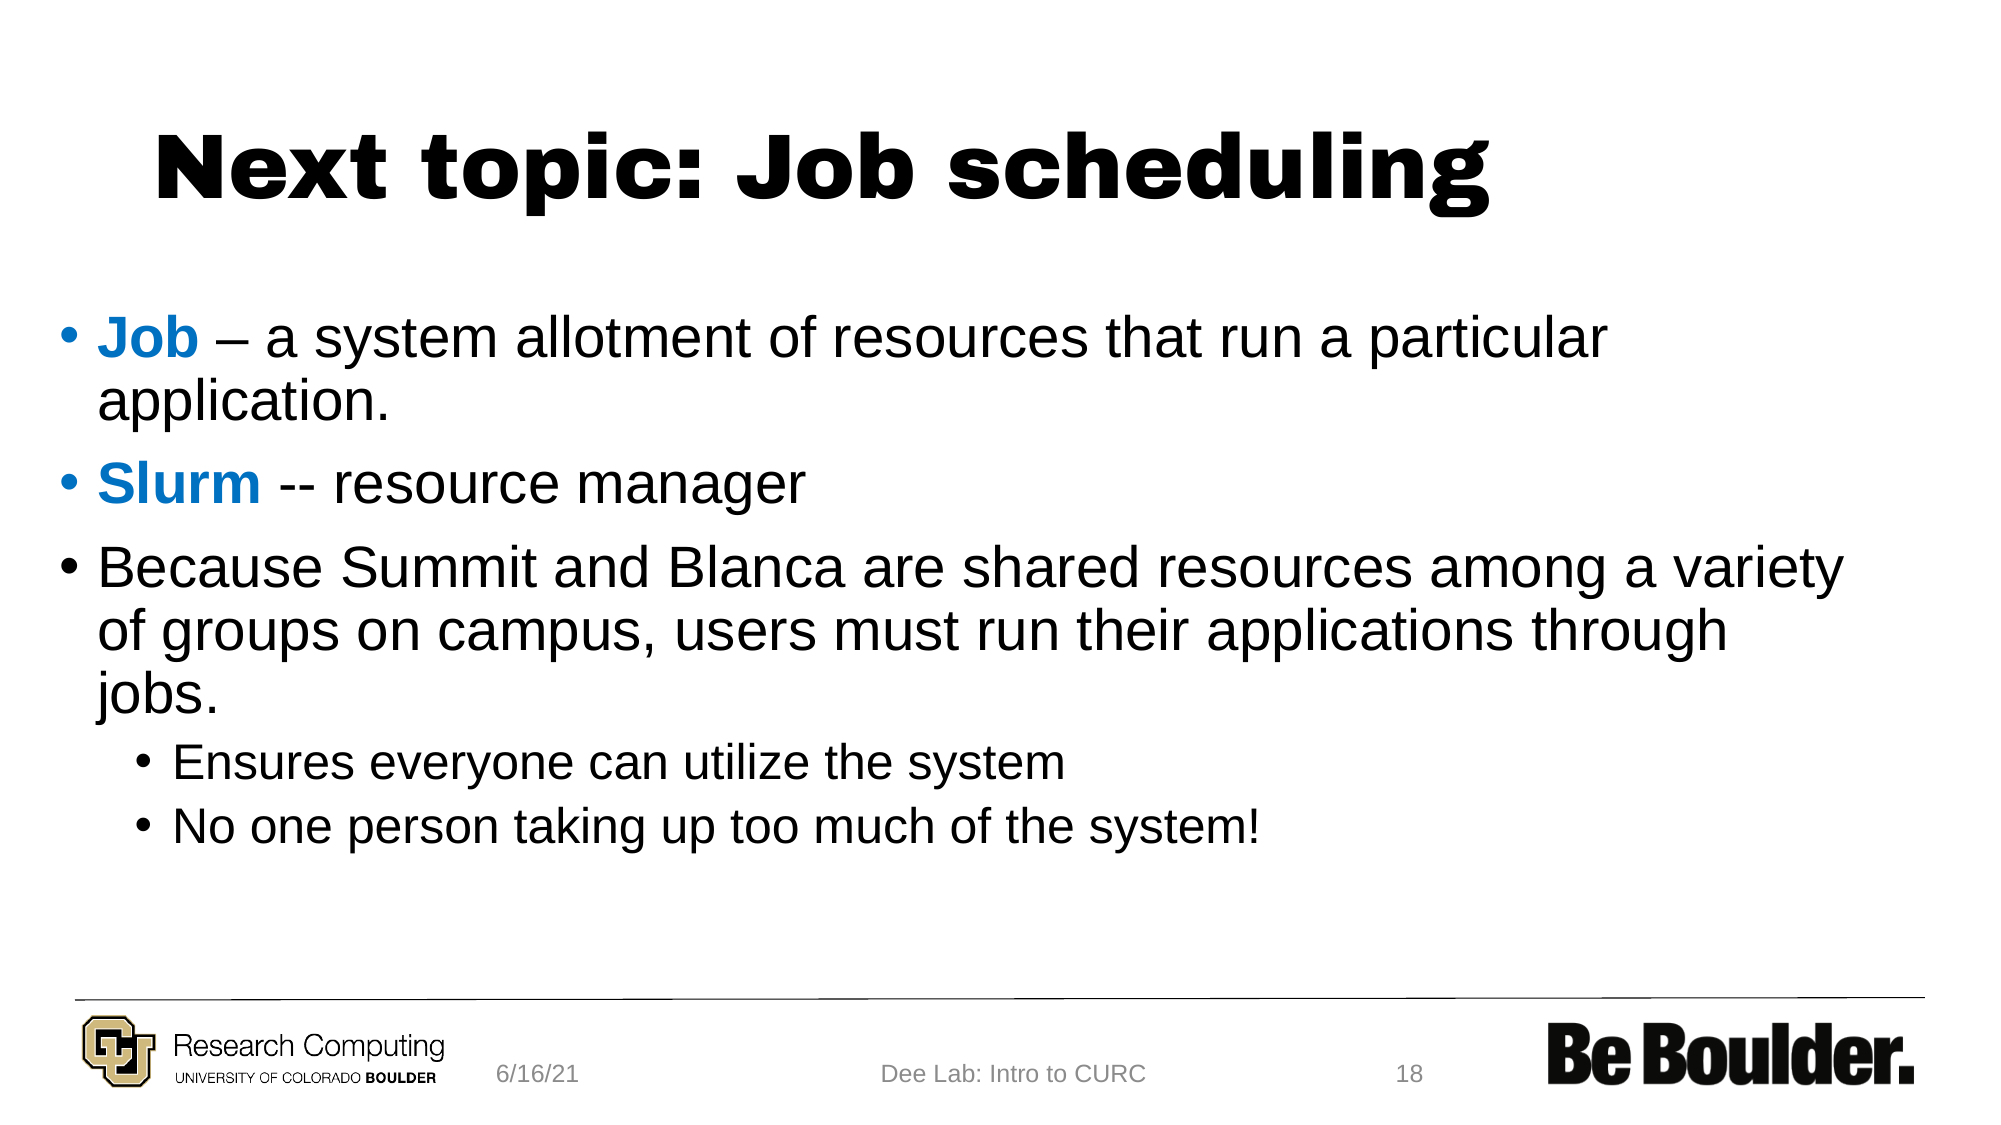

# Next topic: Job scheduling
Job – a system allotment of resources that run a particular application.
Slurm -- resource manager
Because Summit and Blanca are shared resources among a variety of groups on campus, users must run their applications through jobs.
Ensures everyone can utilize the system
No one person taking up too much of the system!
6/16/21
Dee Lab: Intro to CURC
18